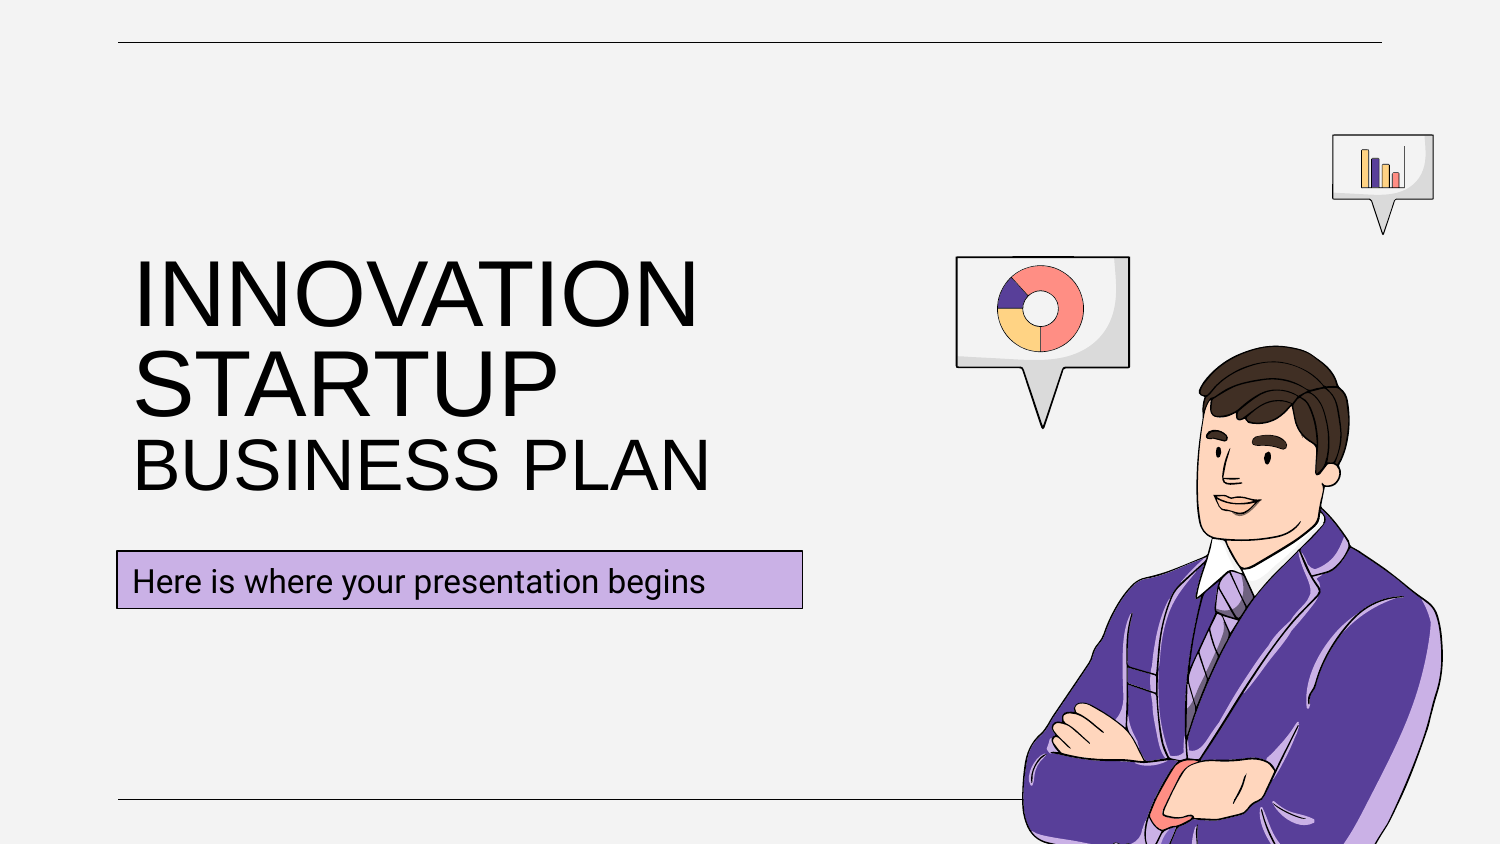

# INNOVATION STARTUP BUSINESS PLAN

Here is where your presentation begins